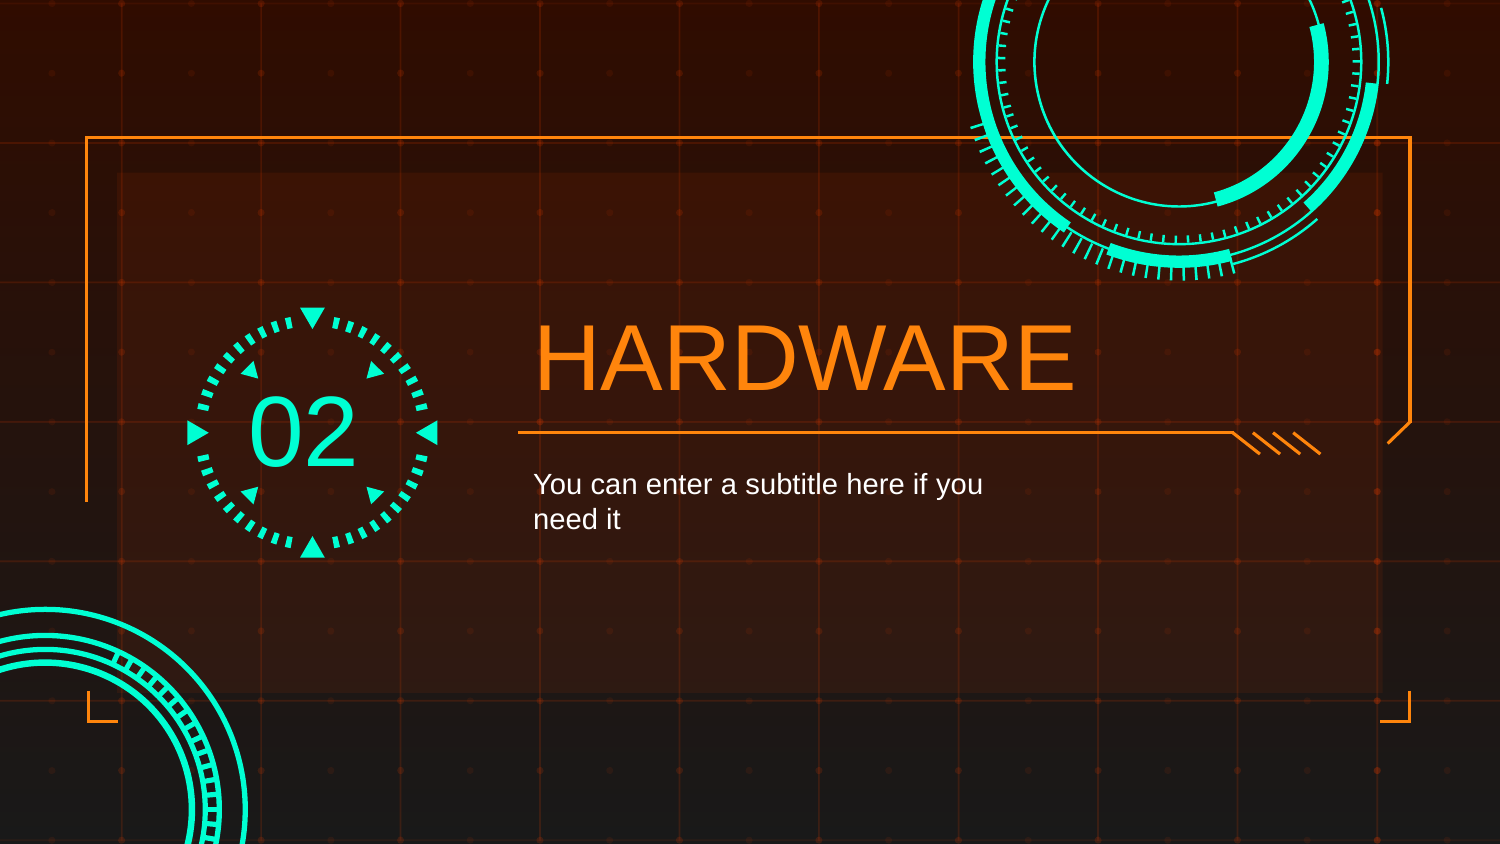

# HARDWARE

02
You can enter a subtitle here if you need it